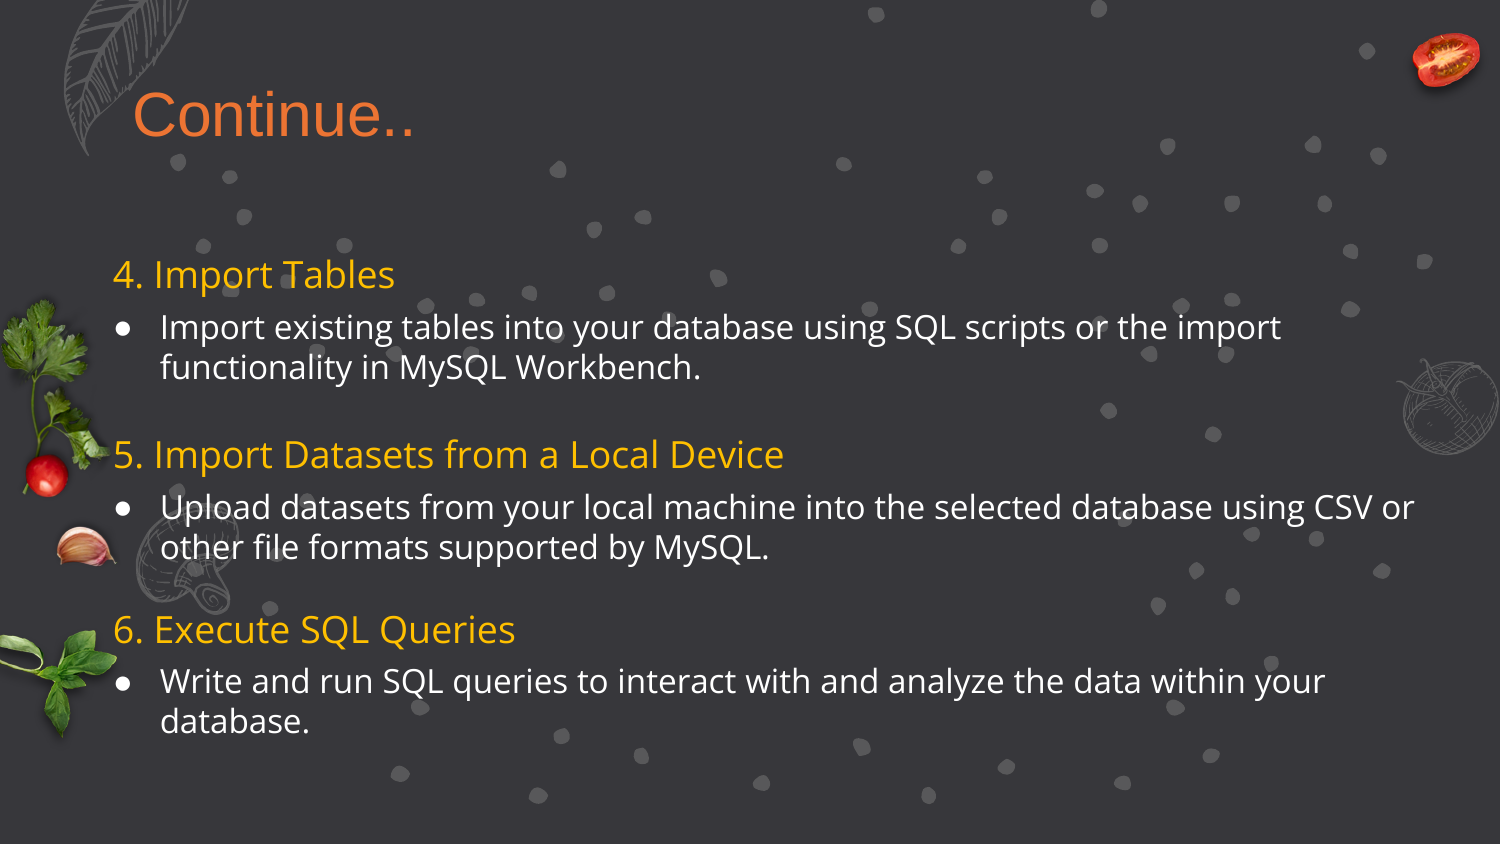

# Continue..
4. Import Tables

Import existing tables into your database using SQL scripts or the import functionality in MySQL Workbench.

5. Import Datasets from a Local Device

Upload datasets from your local machine into the selected database using CSV or other file formats supported by MySQL.

6. Execute SQL Queries

Write and run SQL queries to interact with and analyze the data within your database.